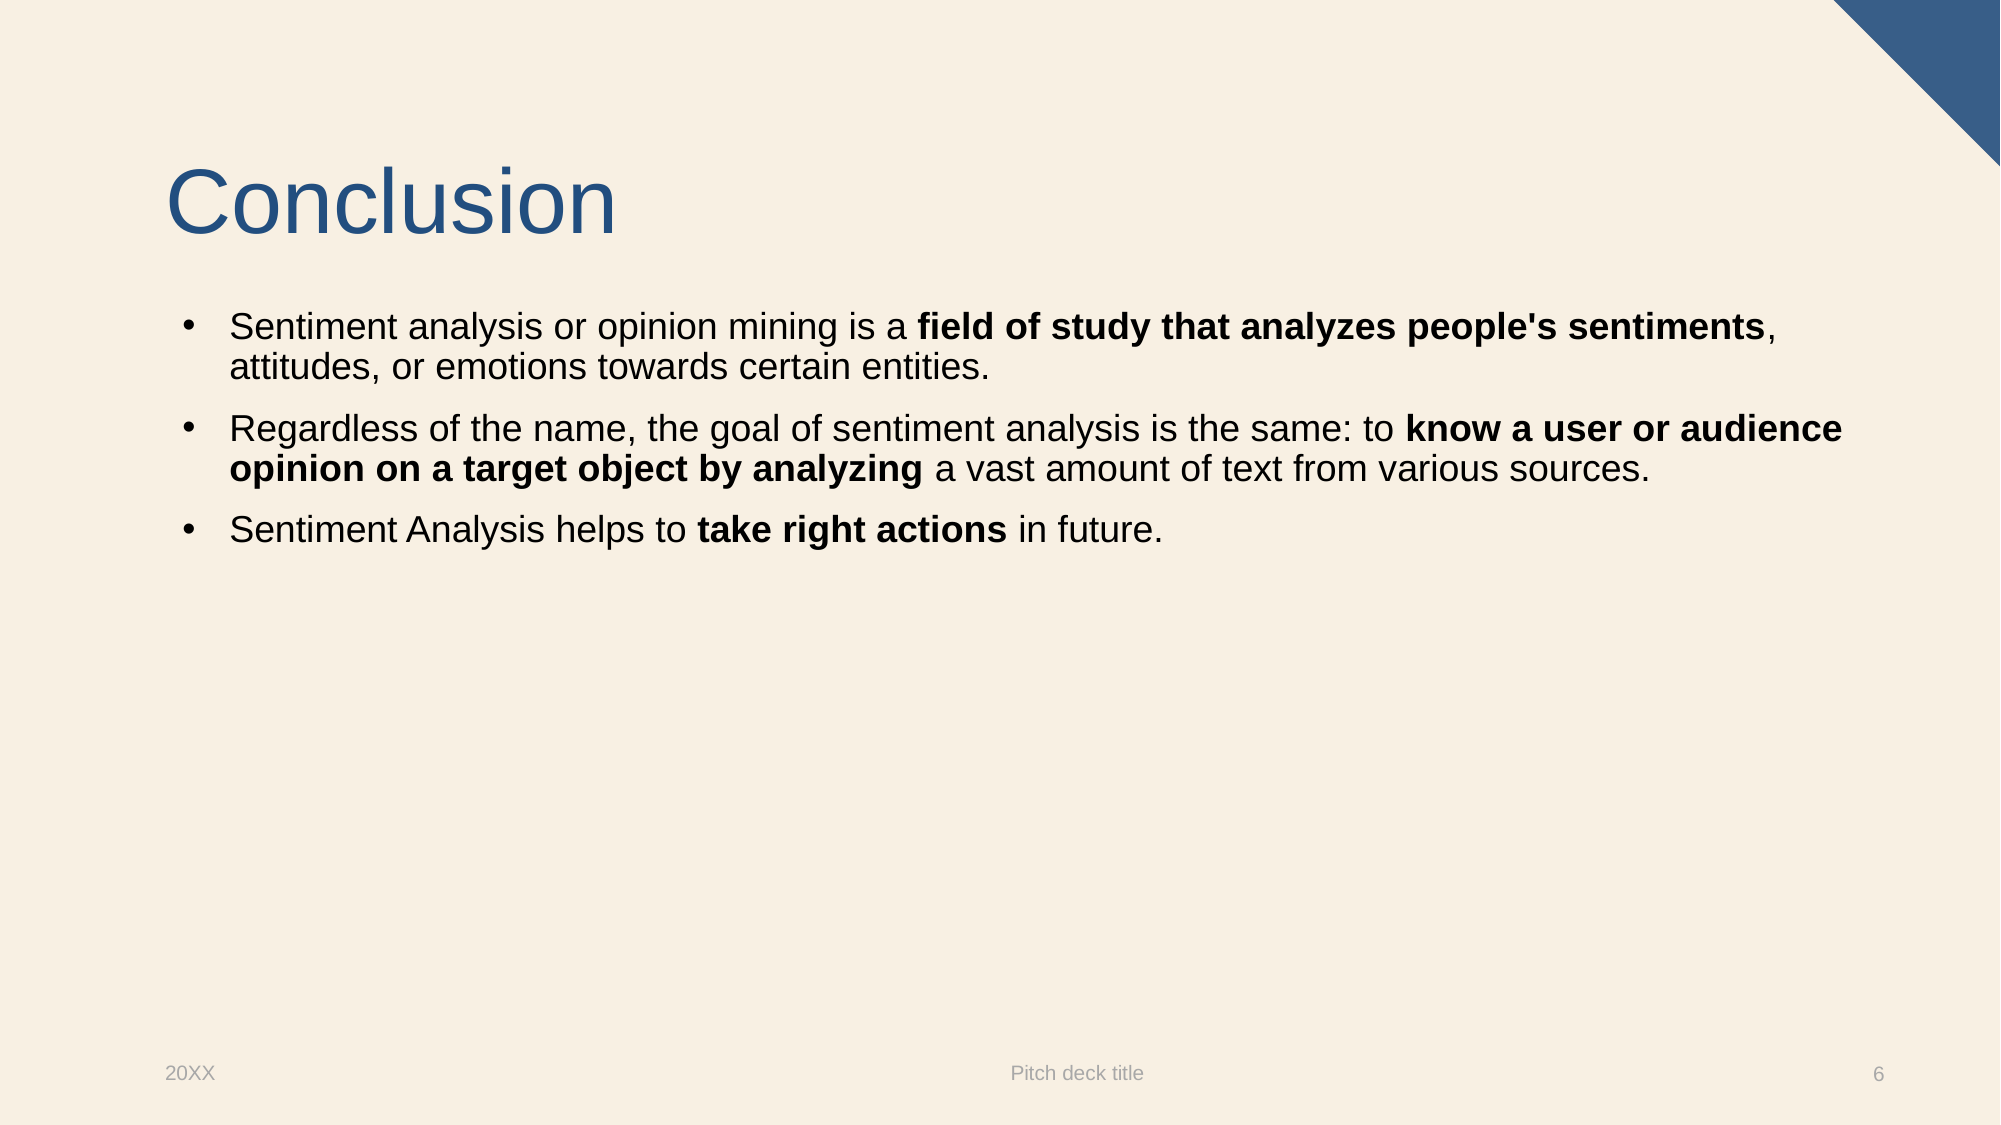

# Conclusion
Sentiment analysis or opinion mining is a field of study that analyzes people's sentiments, attitudes, or emotions towards certain entities.
Regardless of the name, the goal of sentiment analysis is the same: to know a user or audience opinion on a target object by analyzing a vast amount of text from various sources.
Sentiment Analysis helps to take right actions in future.
Pitch deck title
20XX
6